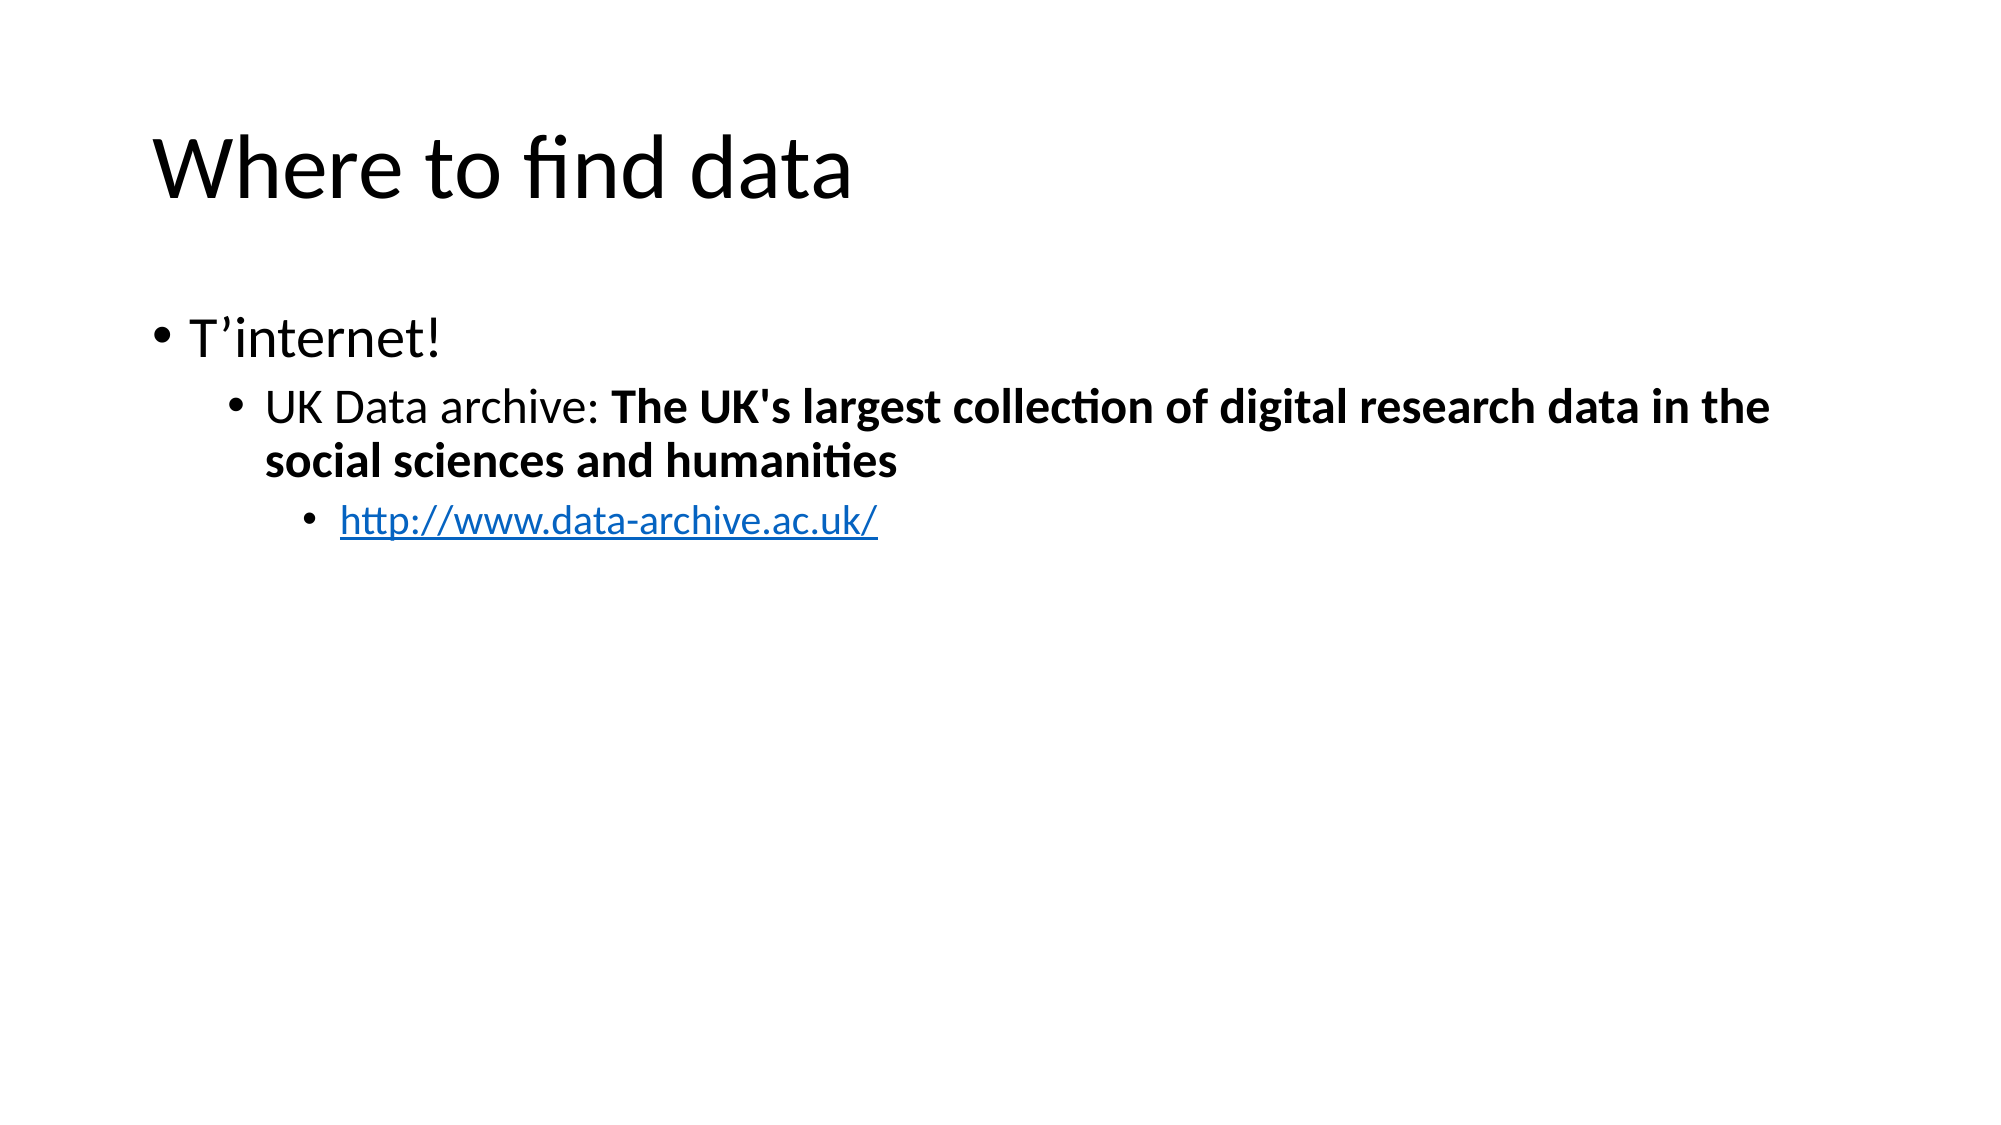

# Where to find data
T’internet!
UK Data archive: The UK's largest collection of digital research data in the social sciences and humanities
http://www.data-archive.ac.uk/